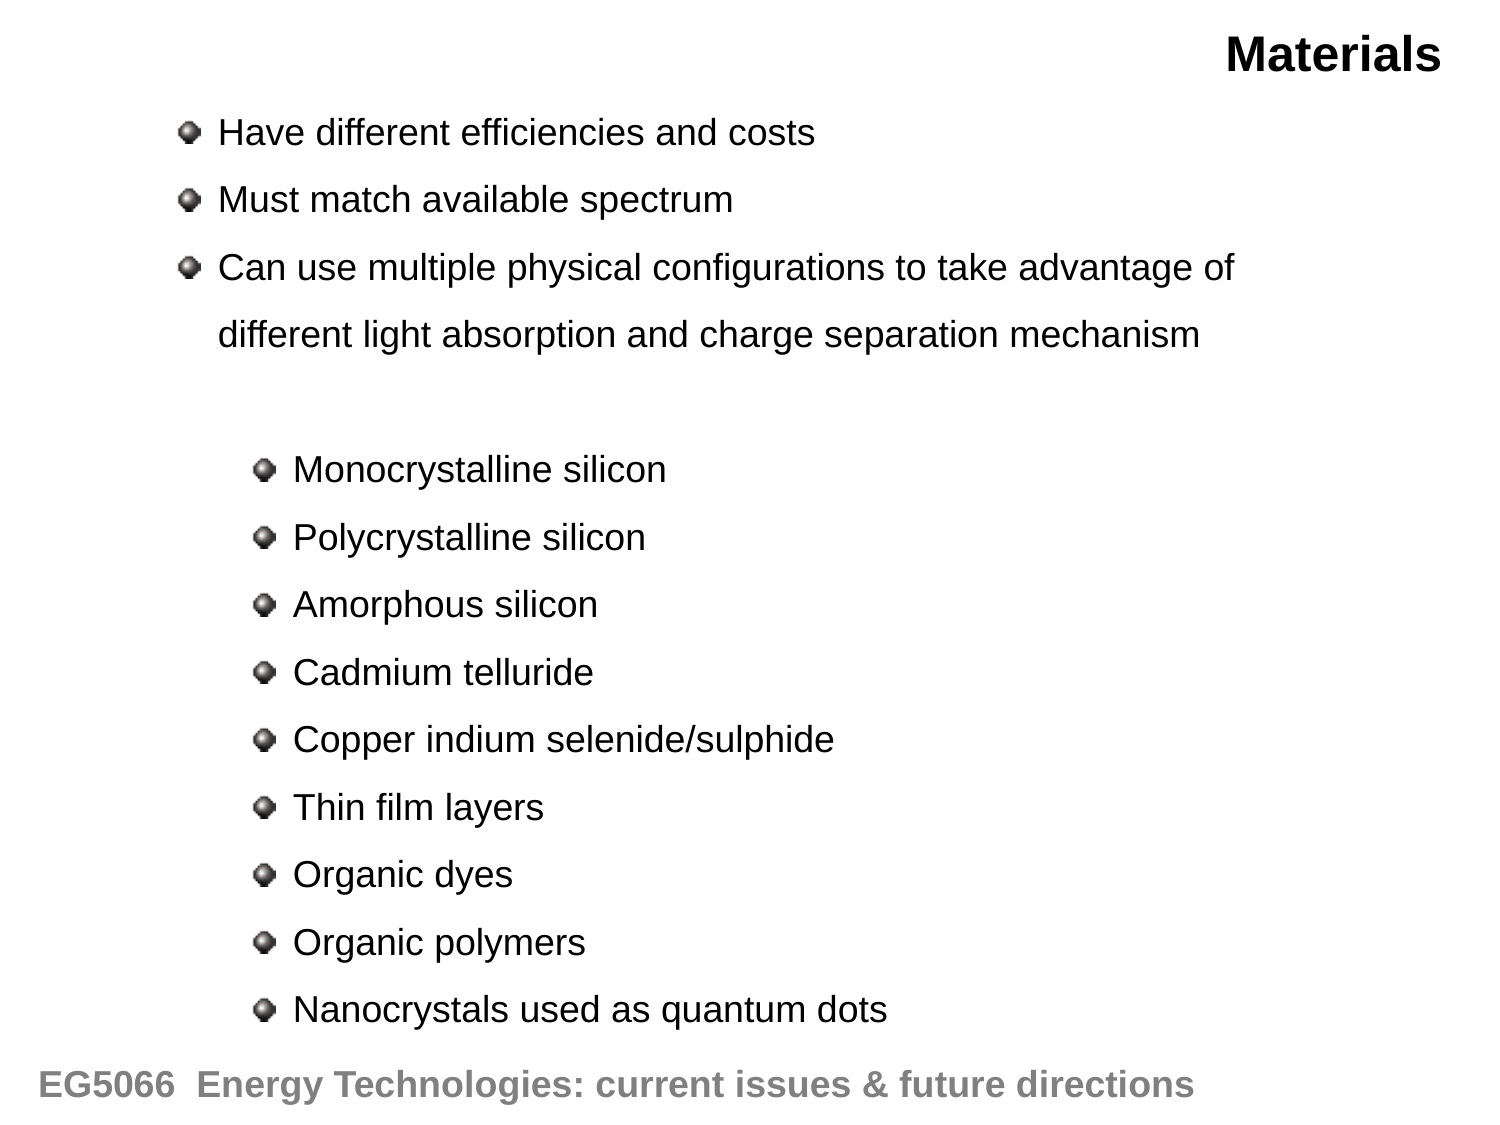

Materials
Have different efficiencies and costs
Must match available spectrum
Can use multiple physical configurations to take advantage of different light absorption and charge separation mechanism

Monocrystalline silicon
Polycrystalline silicon
Amorphous silicon
Cadmium telluride
Copper indium selenide/sulphide
Thin film layers
Organic dyes
Organic polymers
Nanocrystals used as quantum dots
EG5066  Energy Technologies: current issues & future directions